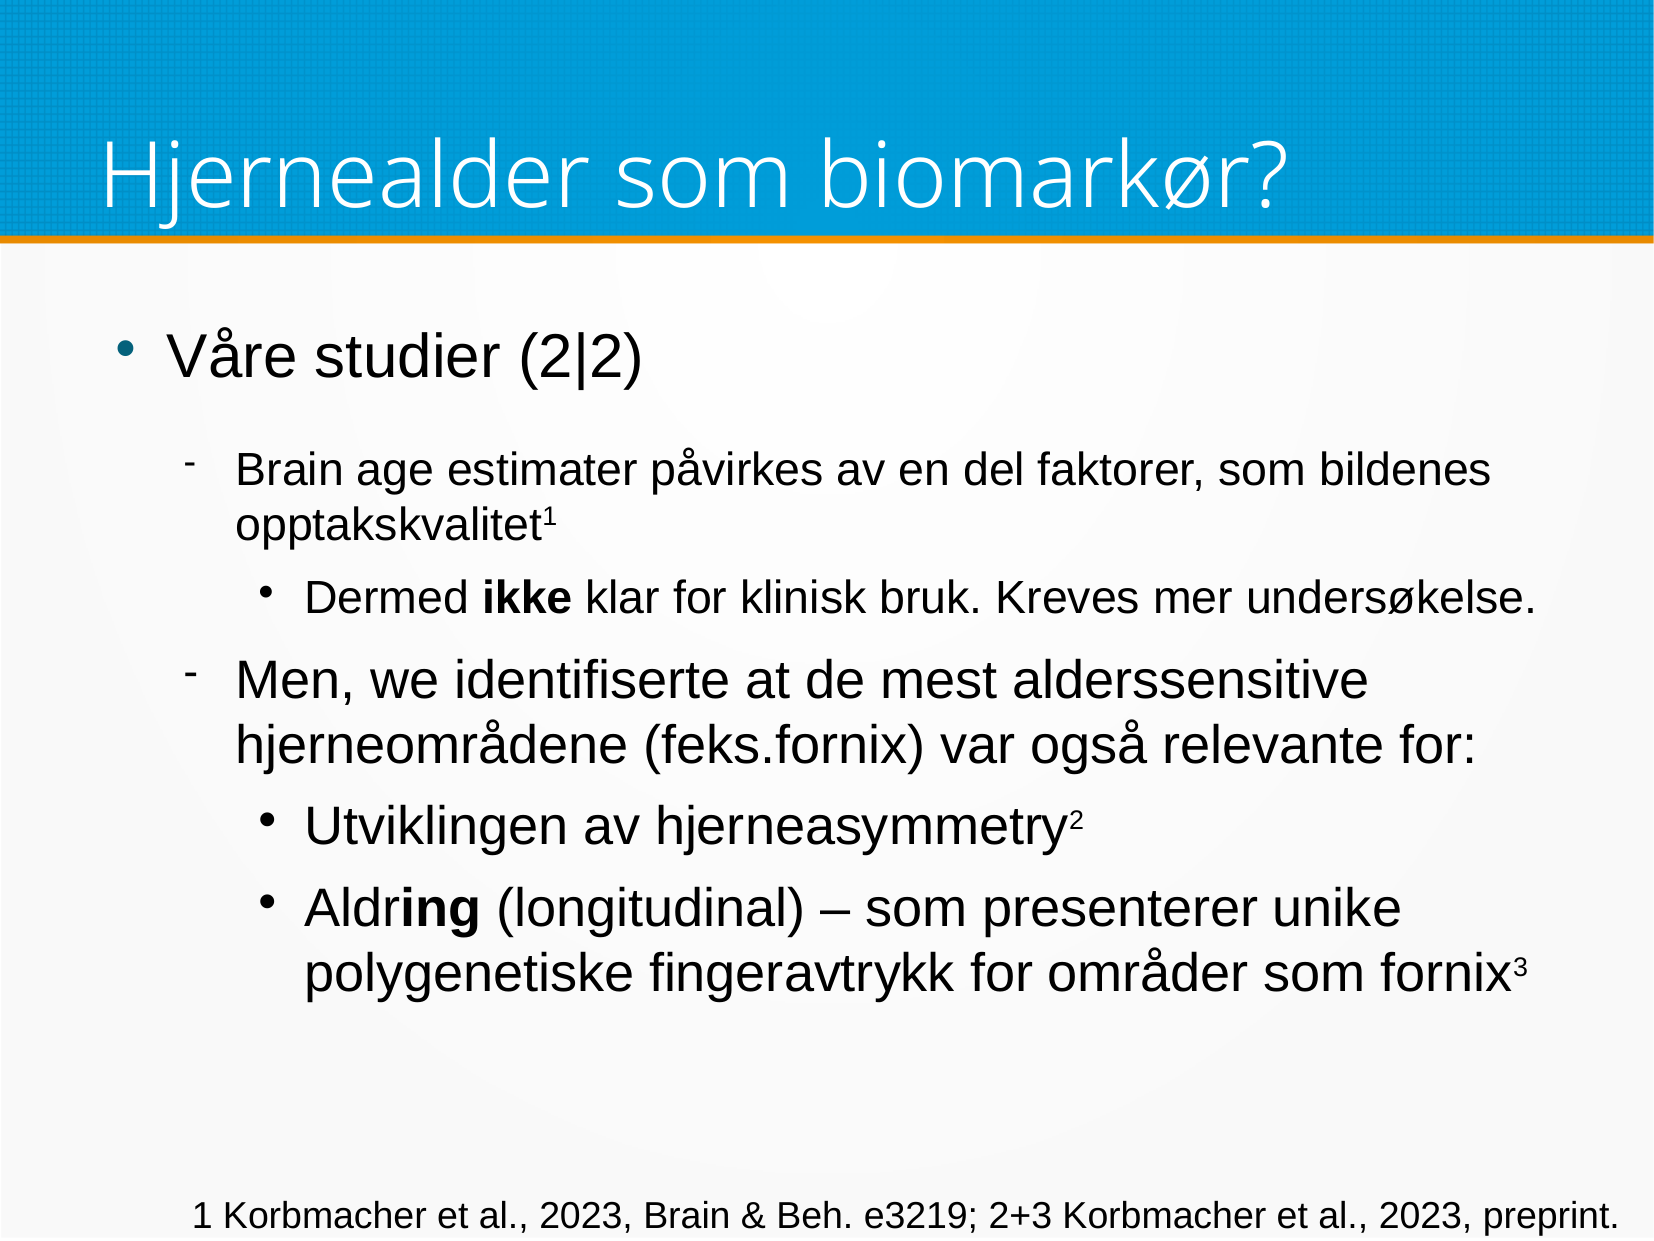

# Hjernealder som biomarkør?
Våre studier (2|2)
Brain age estimater påvirkes av en del faktorer, som bildenes opptakskvalitet1
Dermed ikke klar for klinisk bruk. Kreves mer undersøkelse.
Men, we identifiserte at de mest alderssensitive hjerneområdene (feks.fornix) var også relevante for:
Utviklingen av hjerneasymmetry2
Aldring (longitudinal) – som presenterer unike polygenetiske fingeravtrykk for områder som fornix3
1 Korbmacher et al., 2023, Brain & Beh. e3219; 2+3 Korbmacher et al., 2023, preprint.